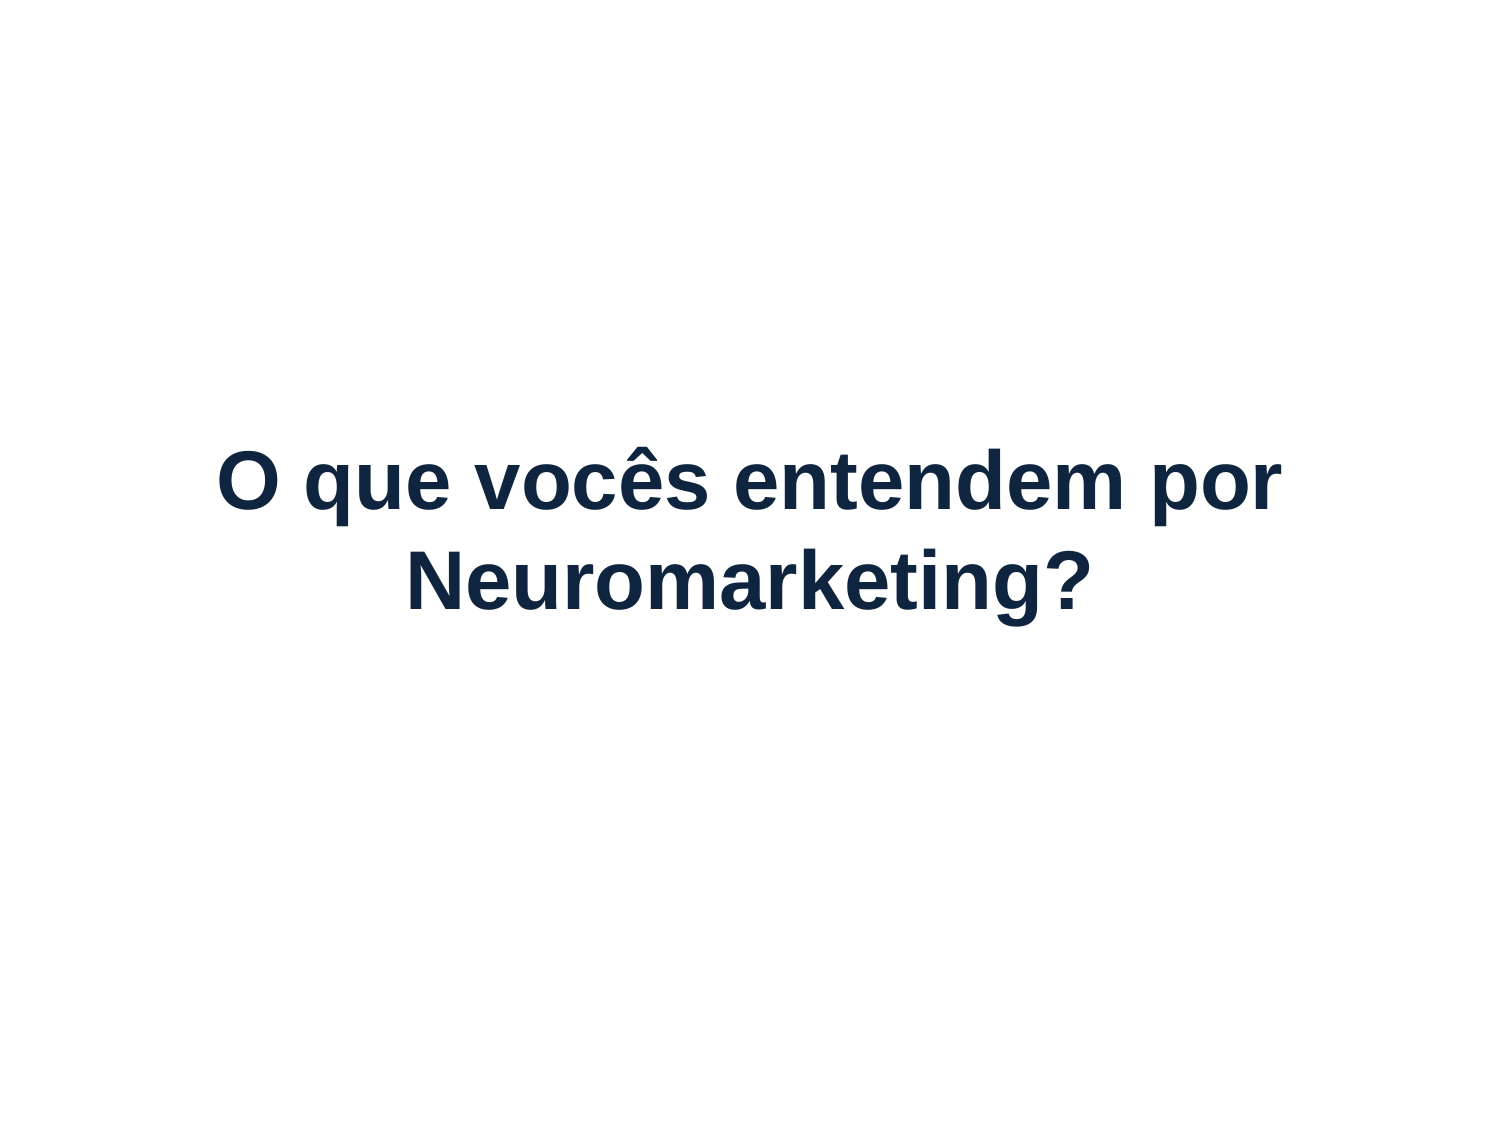

# O que vocês entendem por Neuromarketing?